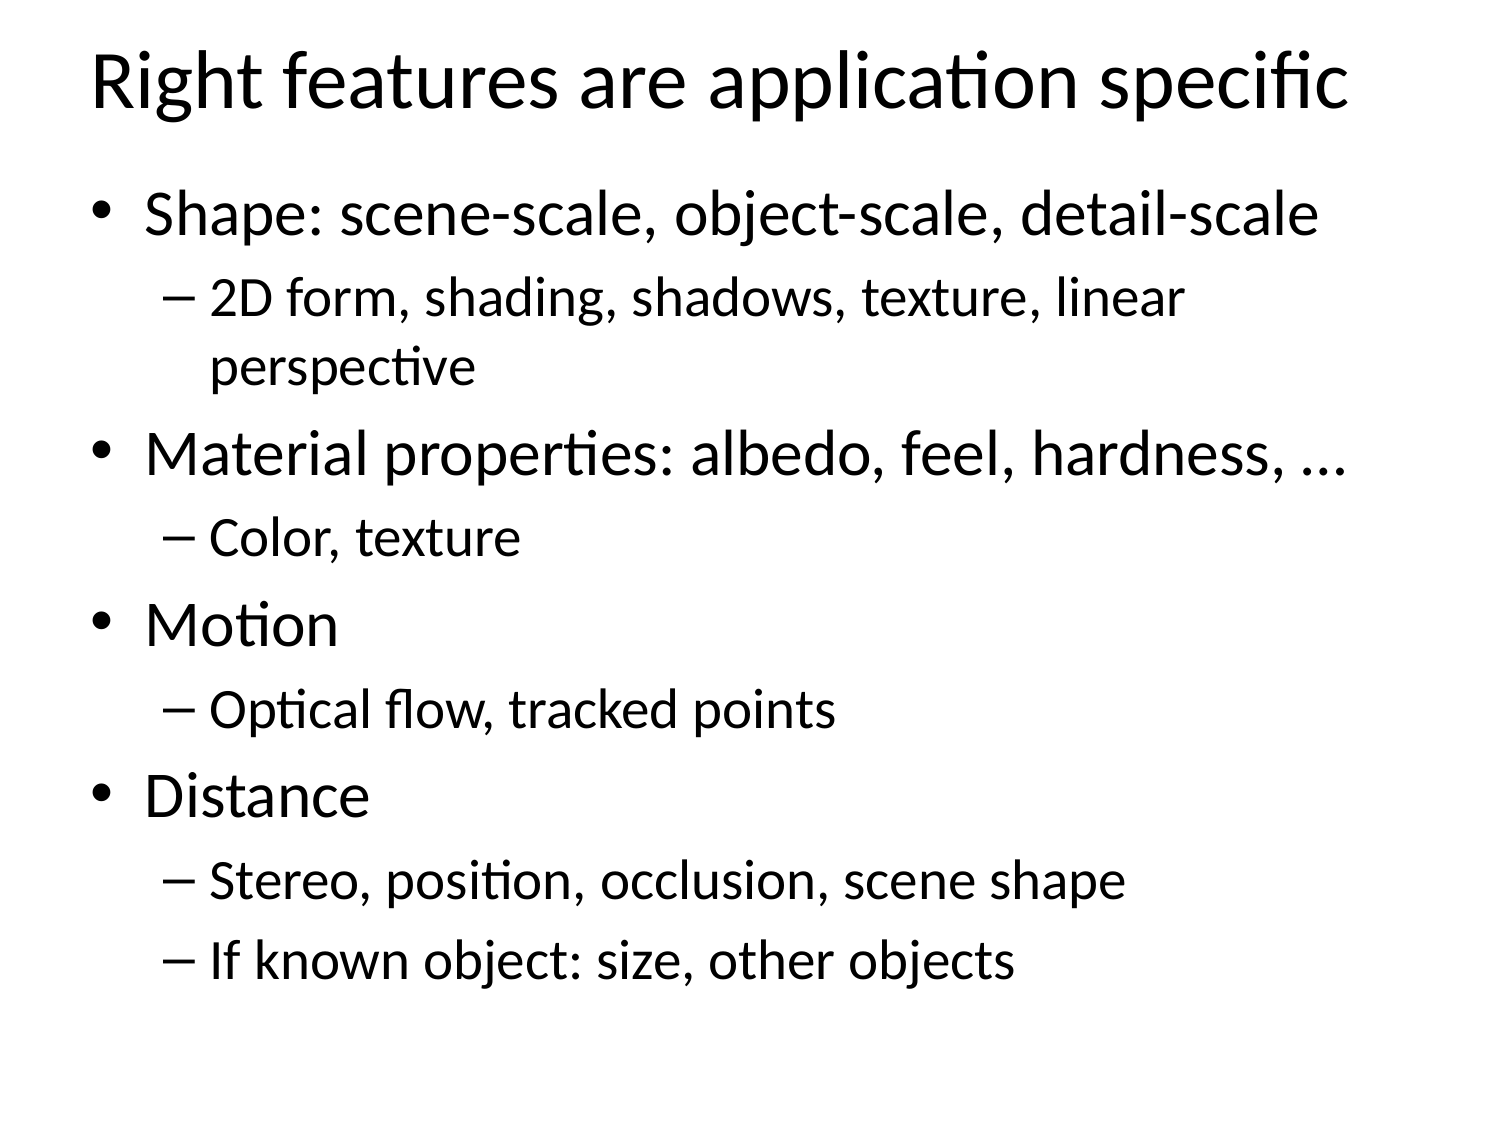

# Right features are application specific
Shape: scene-scale, object-scale, detail-scale
2D form, shading, shadows, texture, linear perspective
Material properties: albedo, feel, hardness, …
Color, texture
Motion
Optical flow, tracked points
Distance
Stereo, position, occlusion, scene shape
If known object: size, other objects